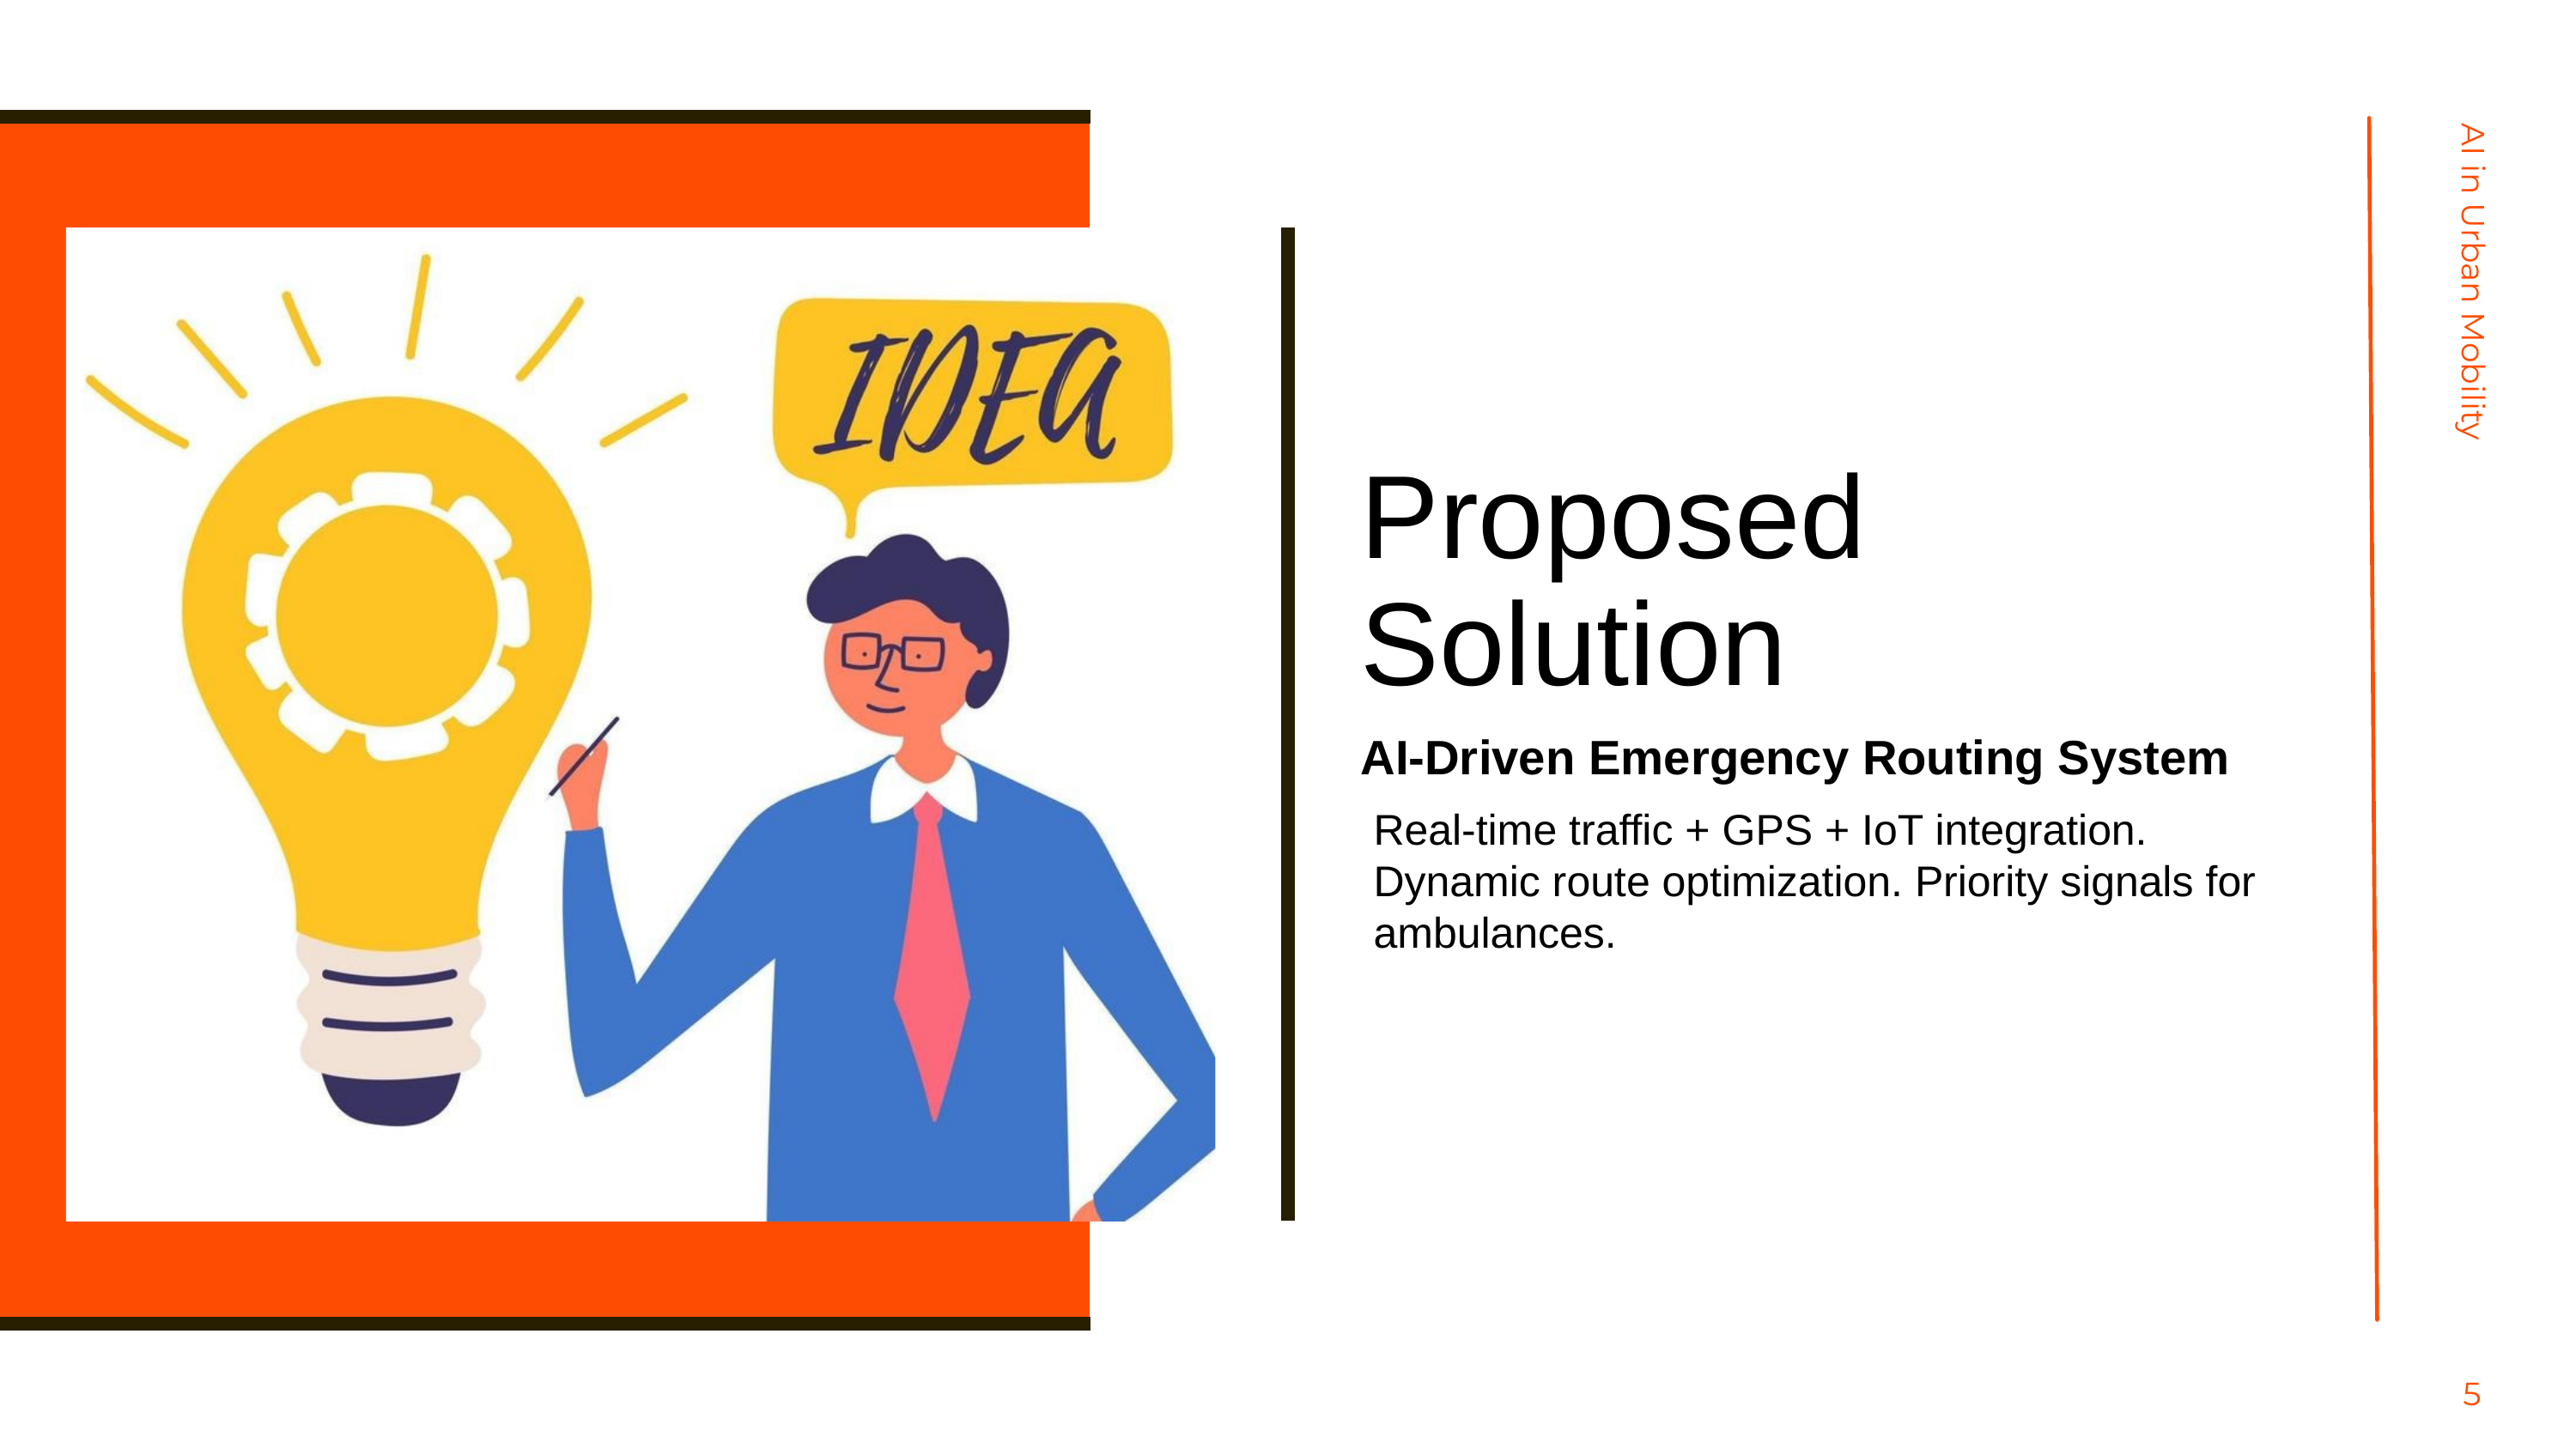

AI in Urban Mobility

Proposed Solution

AI-Driven Emergency Routing System

Real-time traffic + GPS + IoT integration. Dynamic route optimization. Priority signals for ambulances.

5